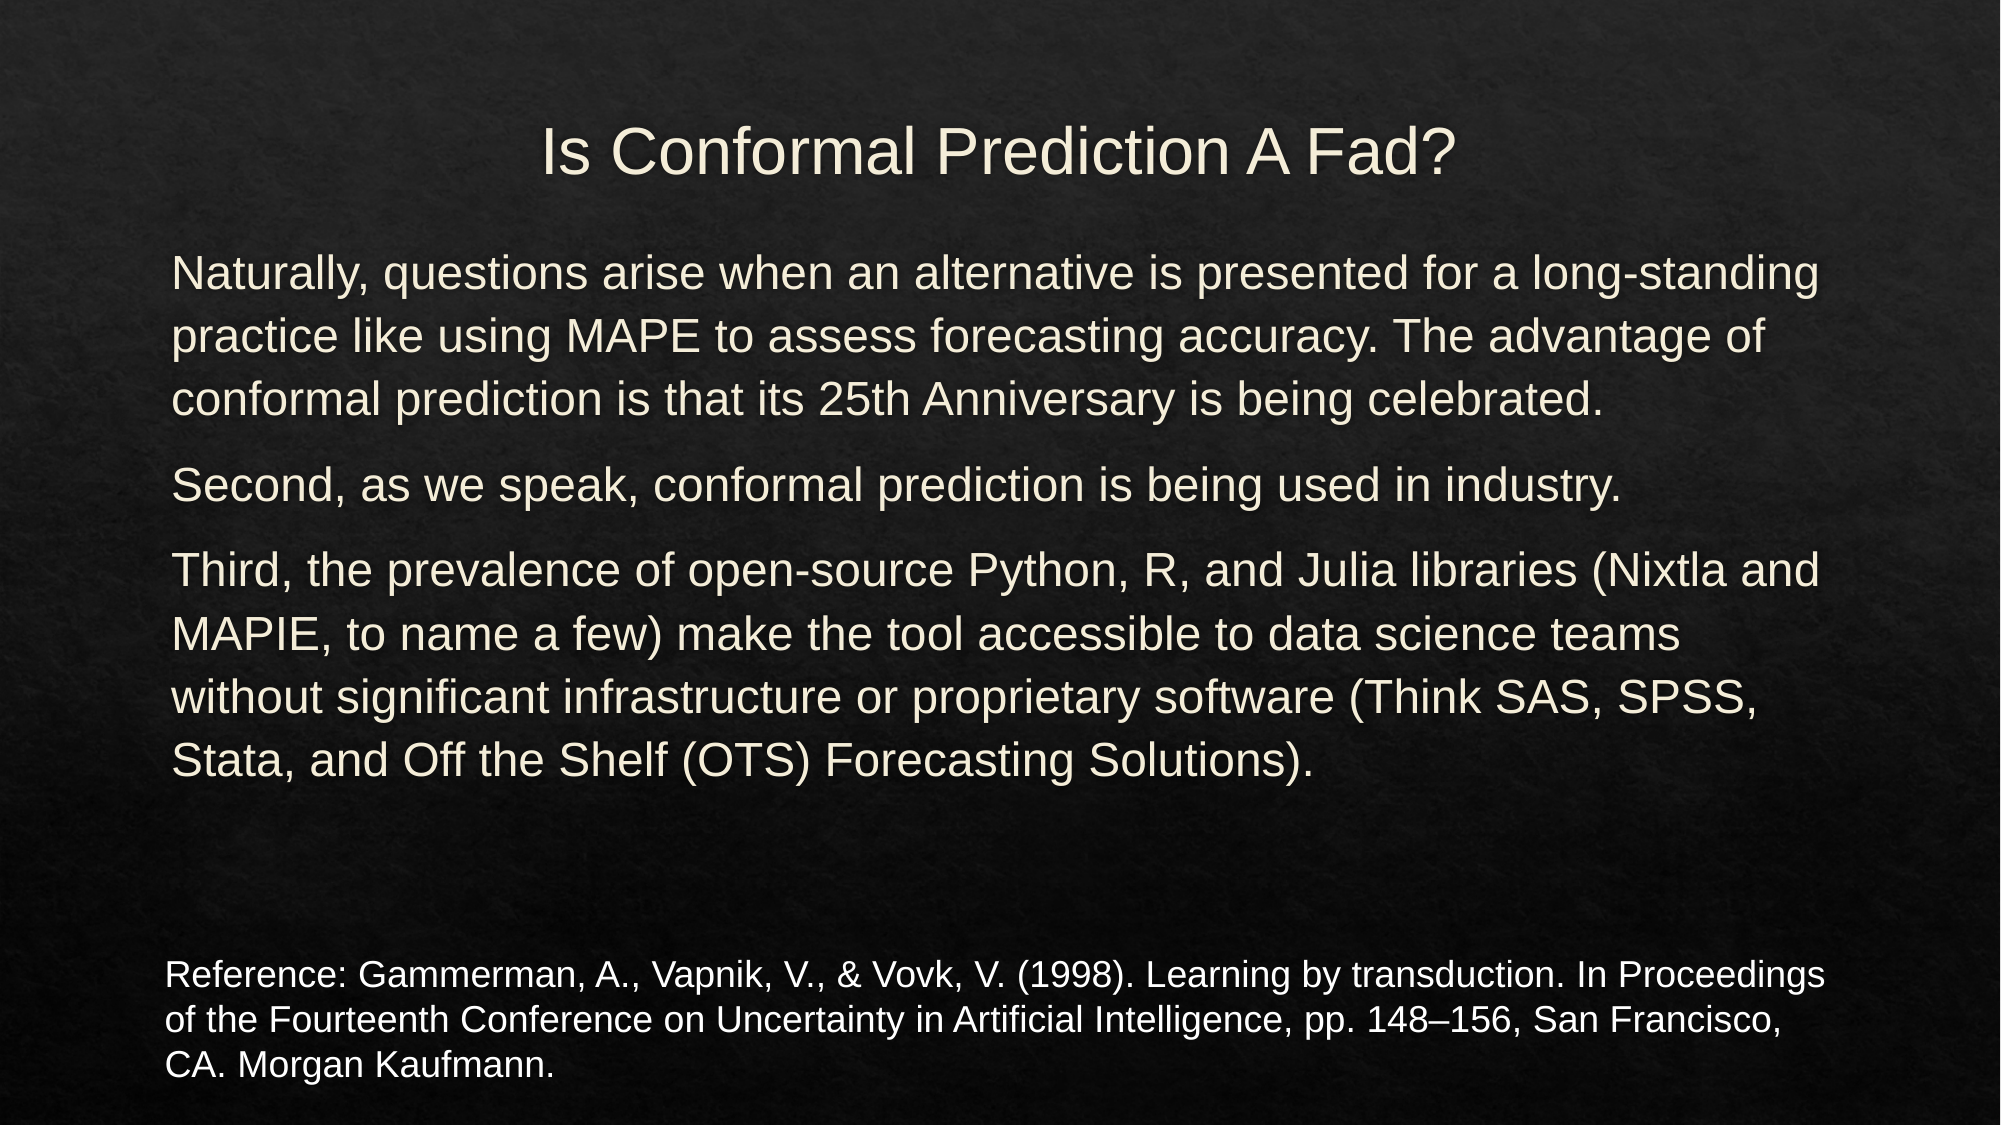

# Is Conformal Prediction A Fad?
Naturally, questions arise when an alternative is presented for a long-standing practice like using MAPE to assess forecasting accuracy. The advantage of conformal prediction is that its 25th Anniversary is being celebrated.
Second, as we speak, conformal prediction is being used in industry.
Third, the prevalence of open-source Python, R, and Julia libraries (Nixtla and MAPIE, to name a few) make the tool accessible to data science teams without significant infrastructure or proprietary software (Think SAS, SPSS, Stata, and Off the Shelf (OTS) Forecasting Solutions).
Reference: Gammerman, A., Vapnik, V., & Vovk, V. (1998). Learning by transduction. In Proceedings of the Fourteenth Conference on Uncertainty in Artificial Intelligence, pp. 148–156, San Francisco, CA. Morgan Kaufmann.